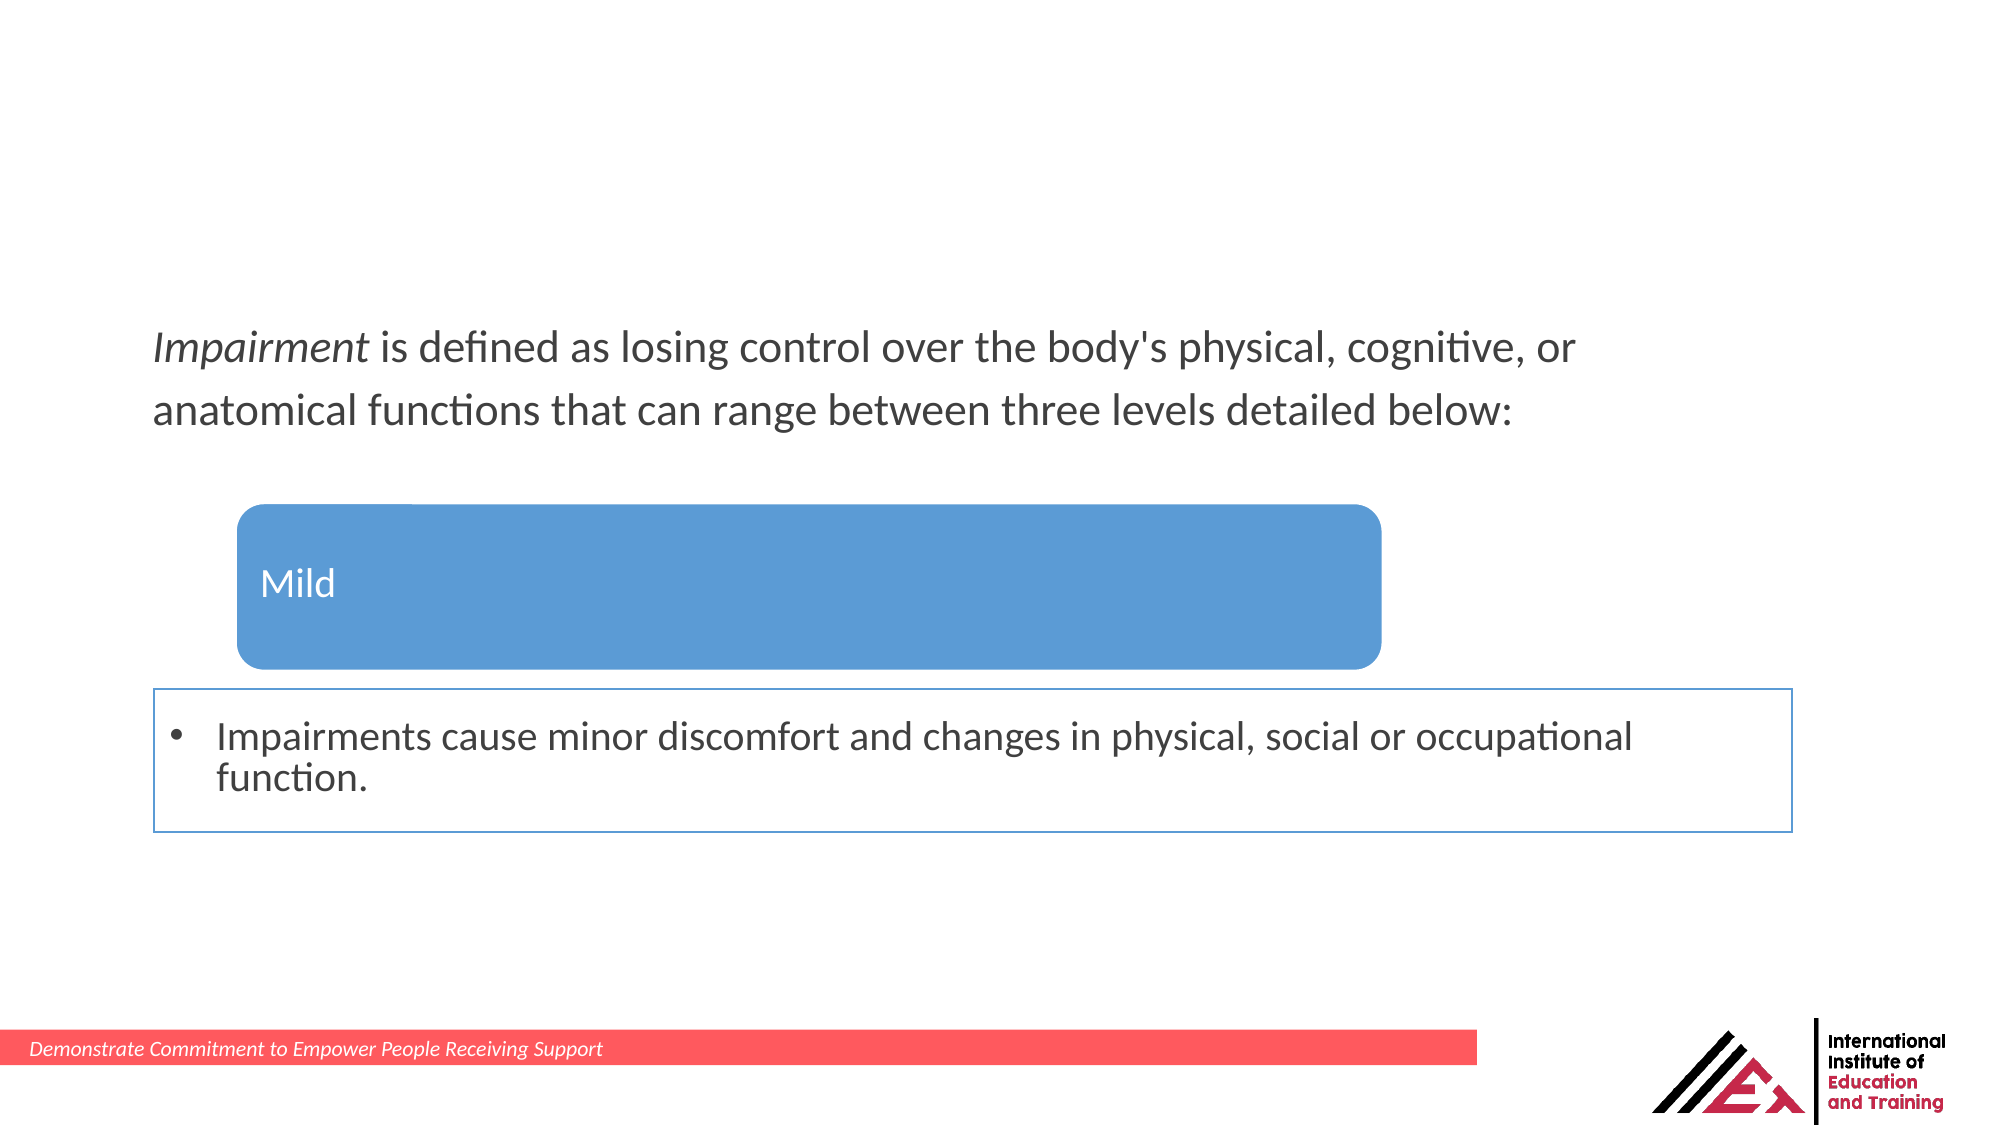

Impairment is defined as losing control over the body's physical, cognitive, or anatomical functions that can range between three levels detailed below:
Mild
Impairments cause minor discomfort and changes in physical, social or occupational function.
Demonstrate Commitment to Empower People Receiving Support